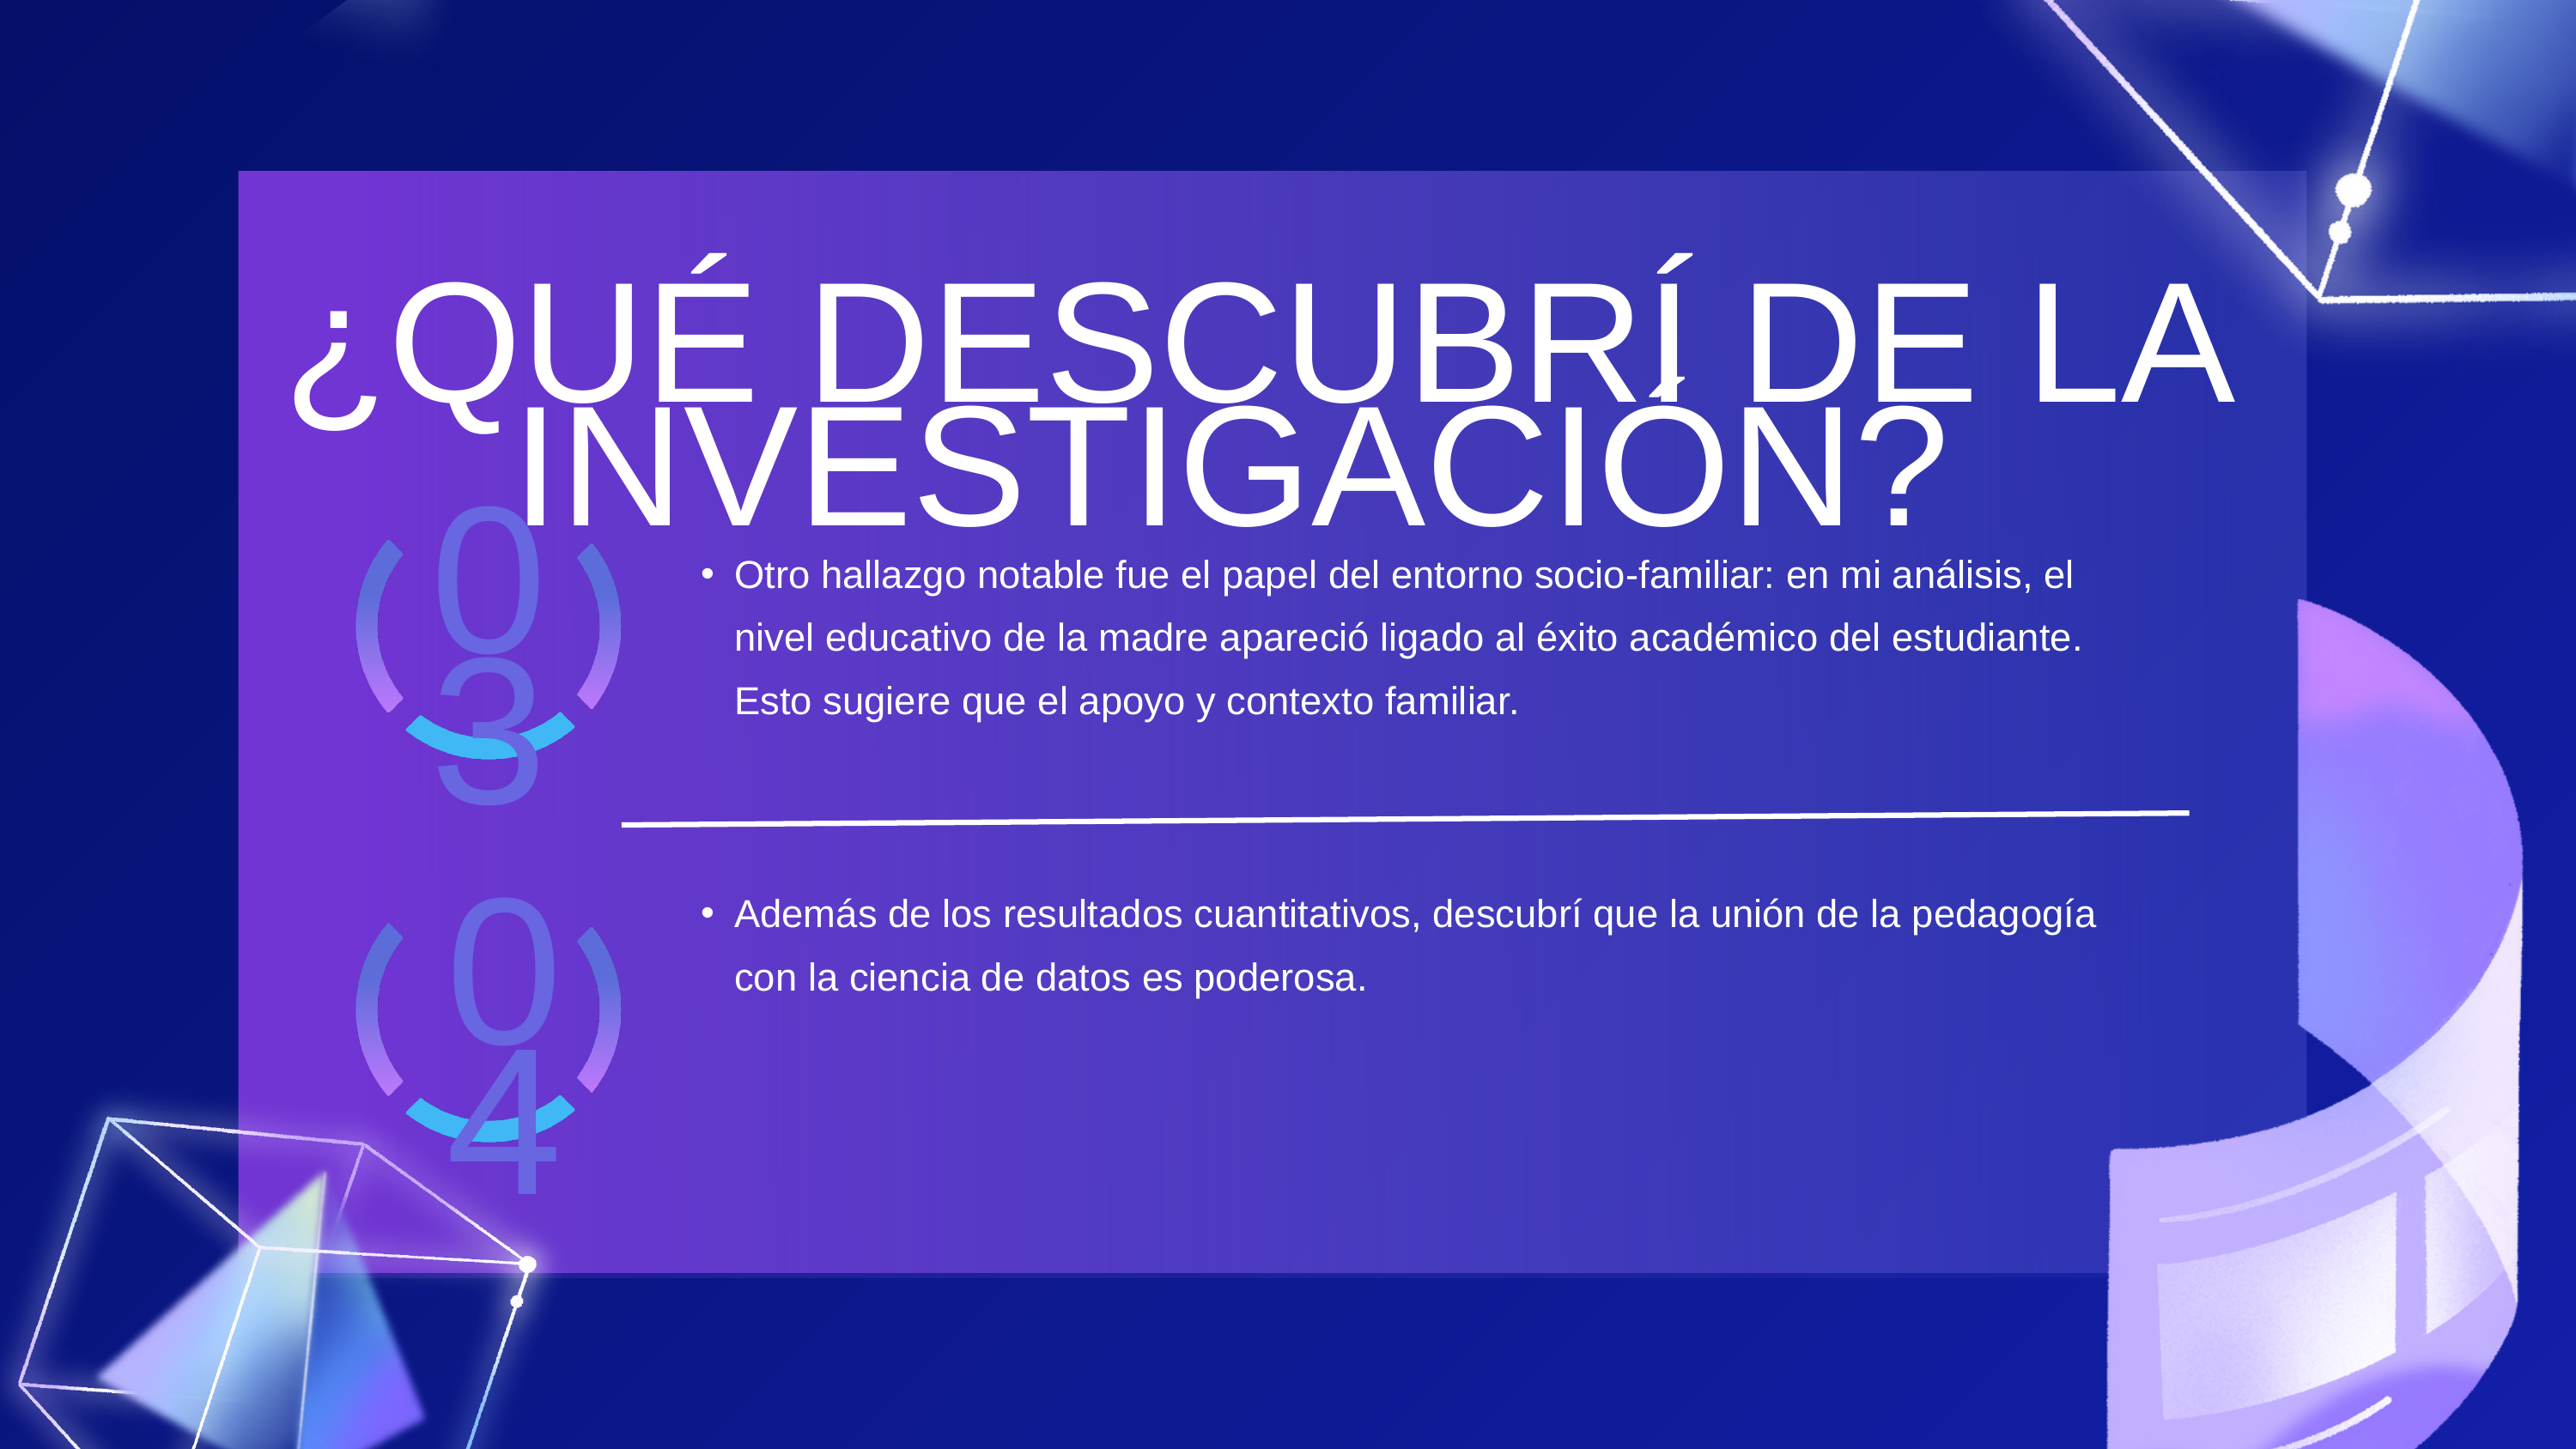

¿QUÉ DESCUBRÍ DE LA INVESTIGACIÓN?
Otro hallazgo notable fue el papel del entorno socio-familiar: en mi análisis, el nivel educativo de la madre apareció ligado al éxito académico del estudiante. Esto sugiere que el apoyo y contexto familiar.

03

Además de los resultados cuantitativos, descubrí que la unión de la pedagogía con la ciencia de datos es poderosa.

04